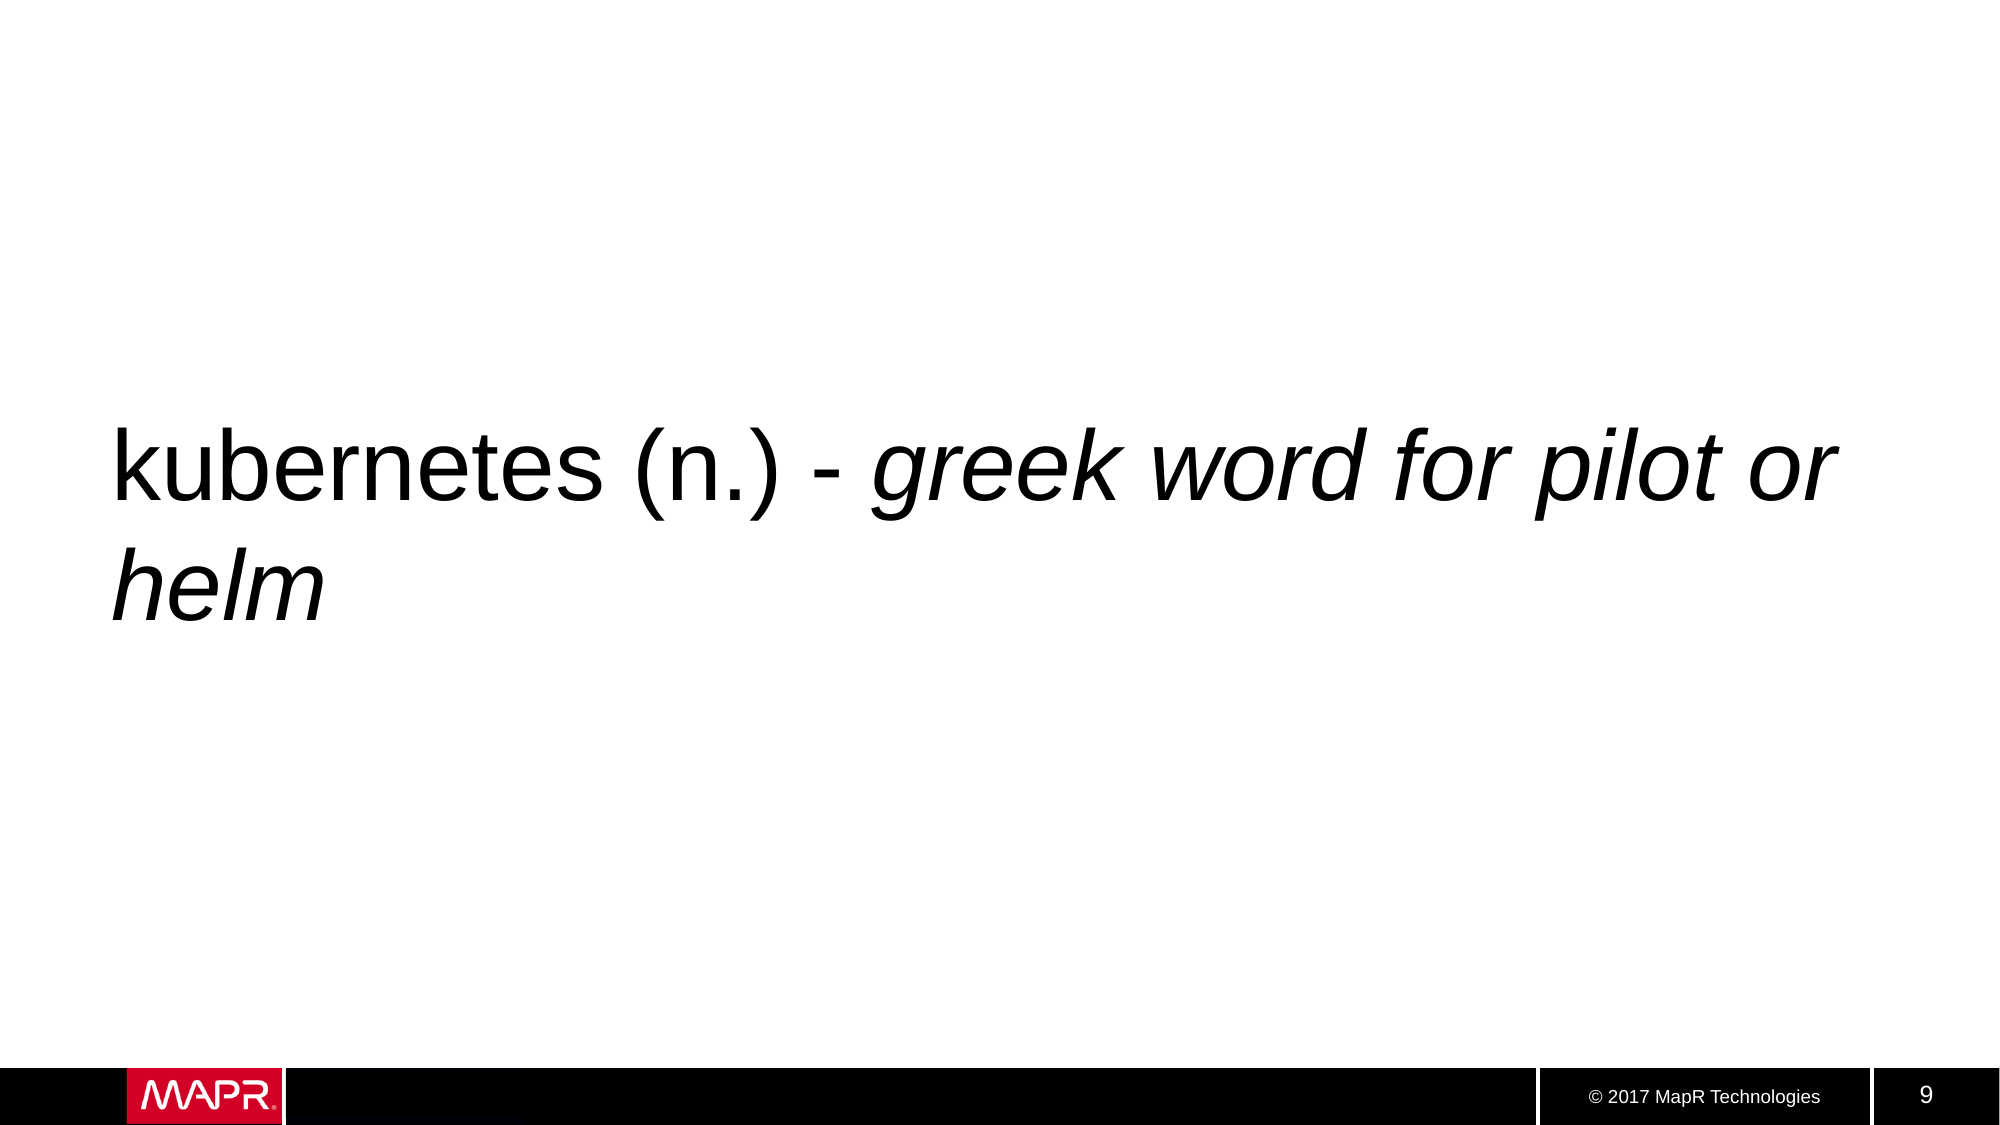

kubernetes (n.) - greek word for pilot or helm